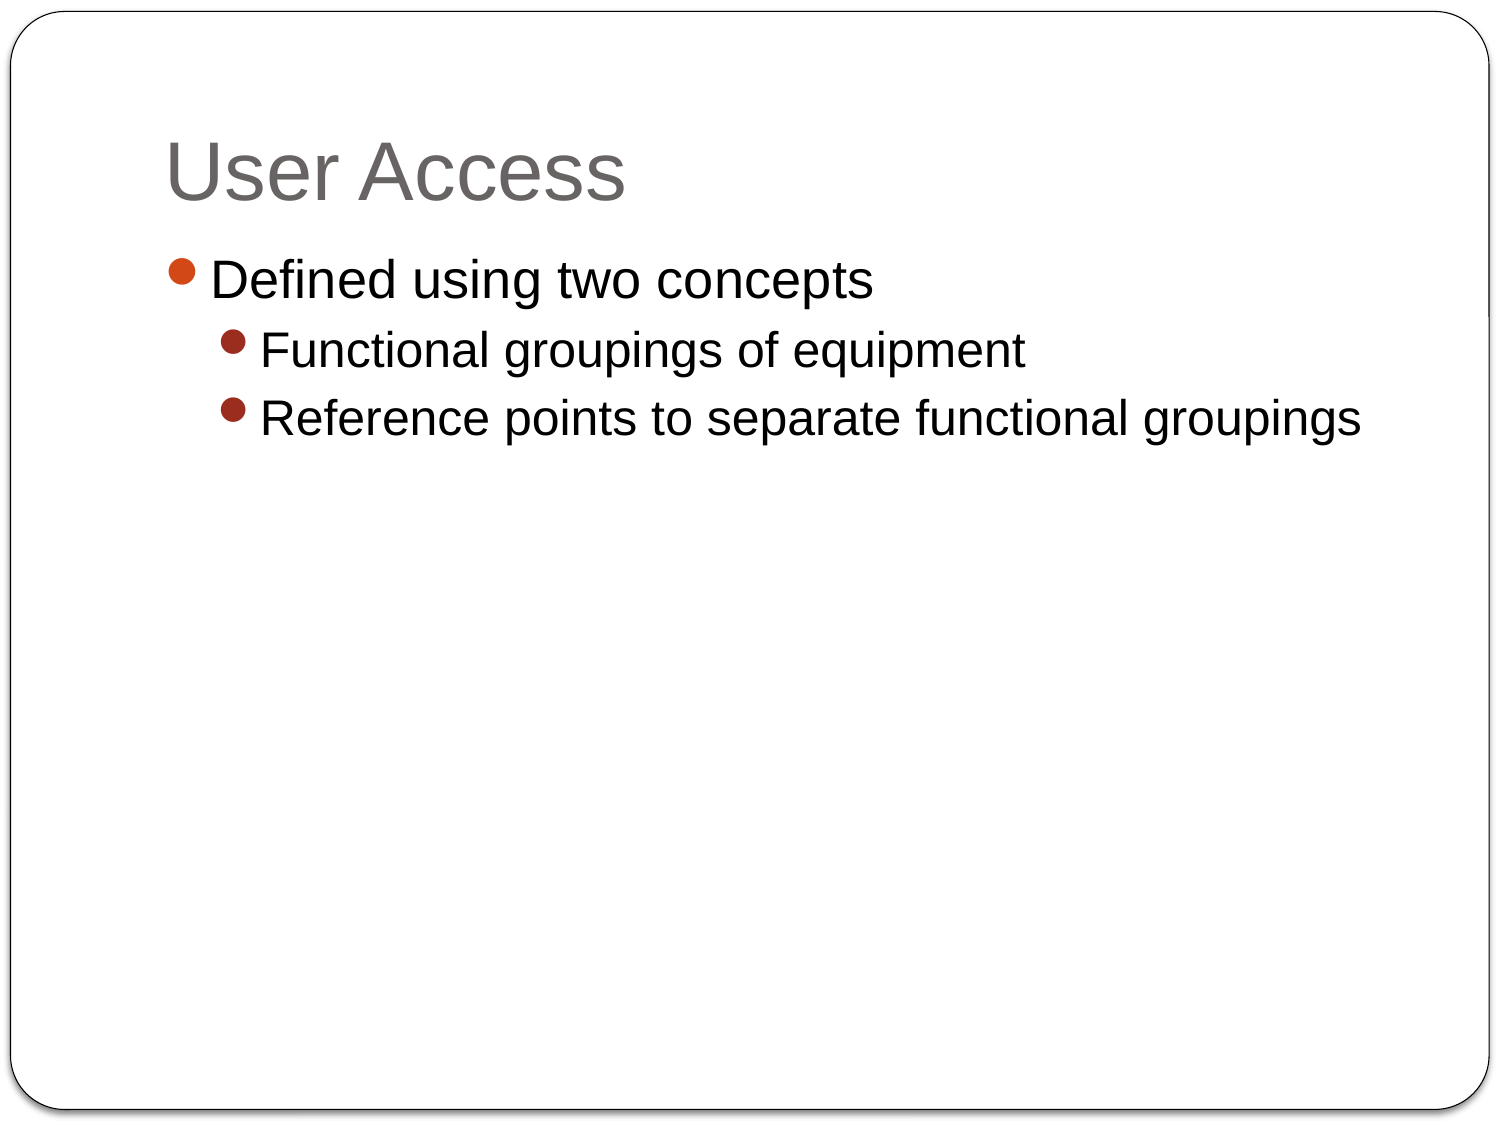

# User Access
Defined using two concepts
Functional groupings of equipment
Reference points to separate functional groupings
224